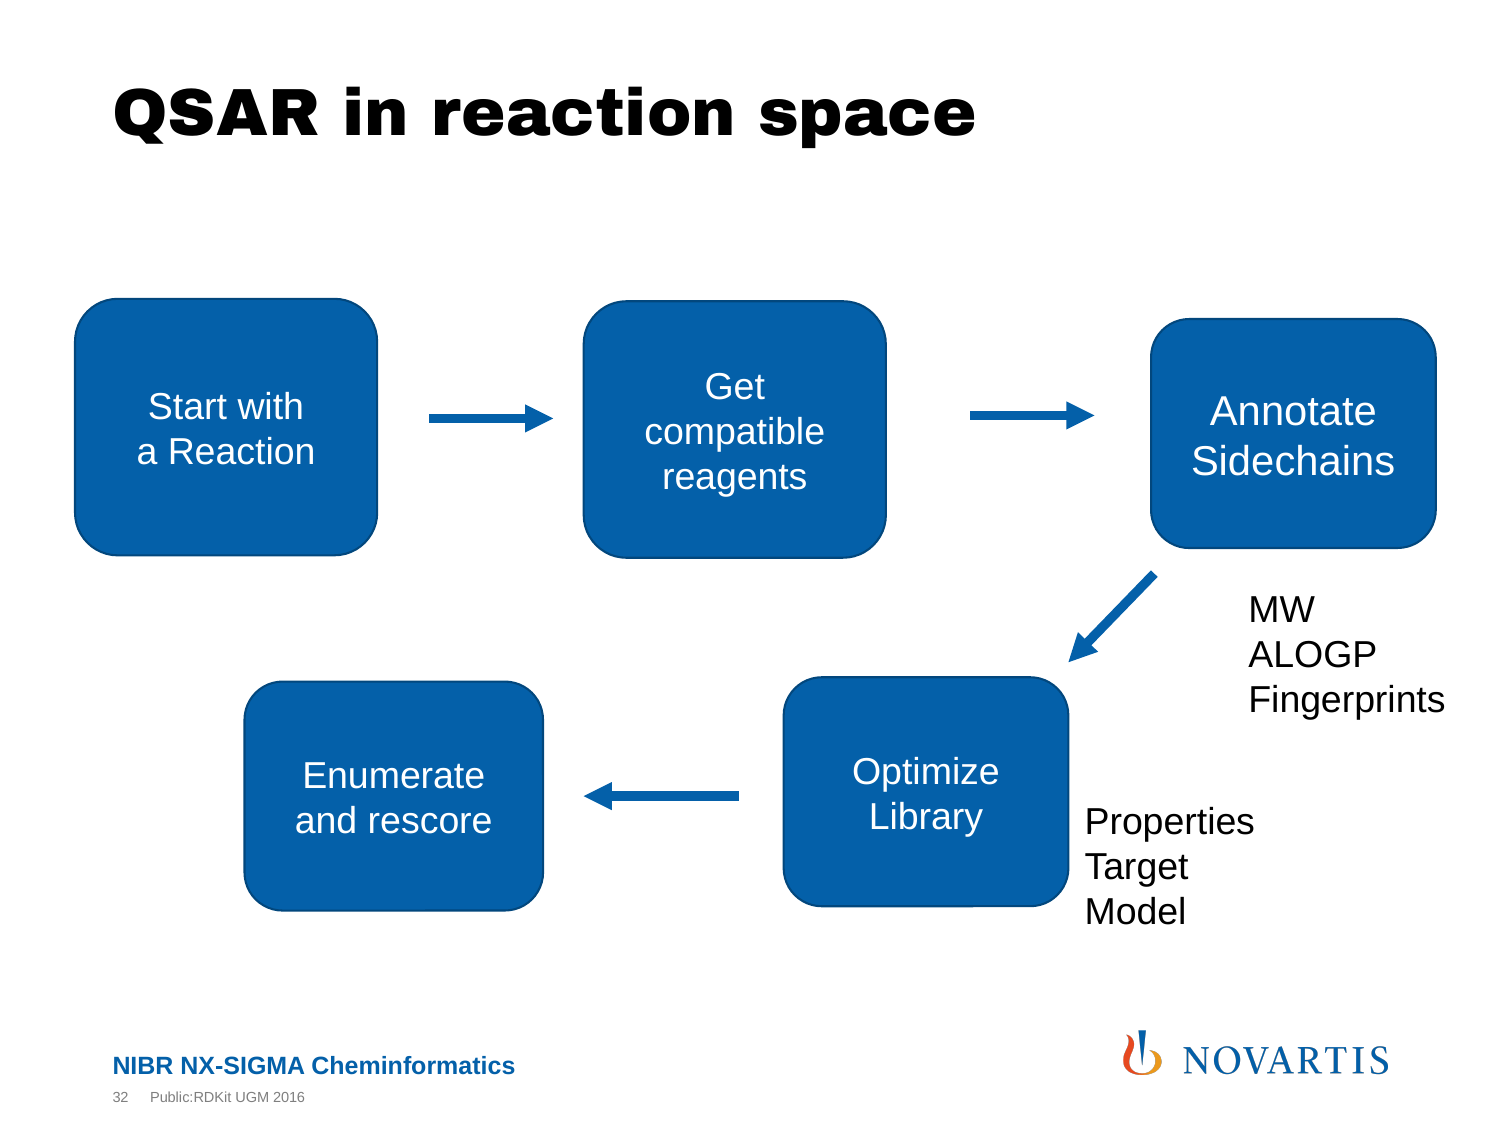

# QSAR in reaction space

Start with
a Reaction
Get compatible
reagents
Annotate Sidechains
Optimize
Library
MW
ALOGP
Fingerprints
Enumerate
and rescore
Properties
Target
Model
32
Public:RDKit UGM 2016